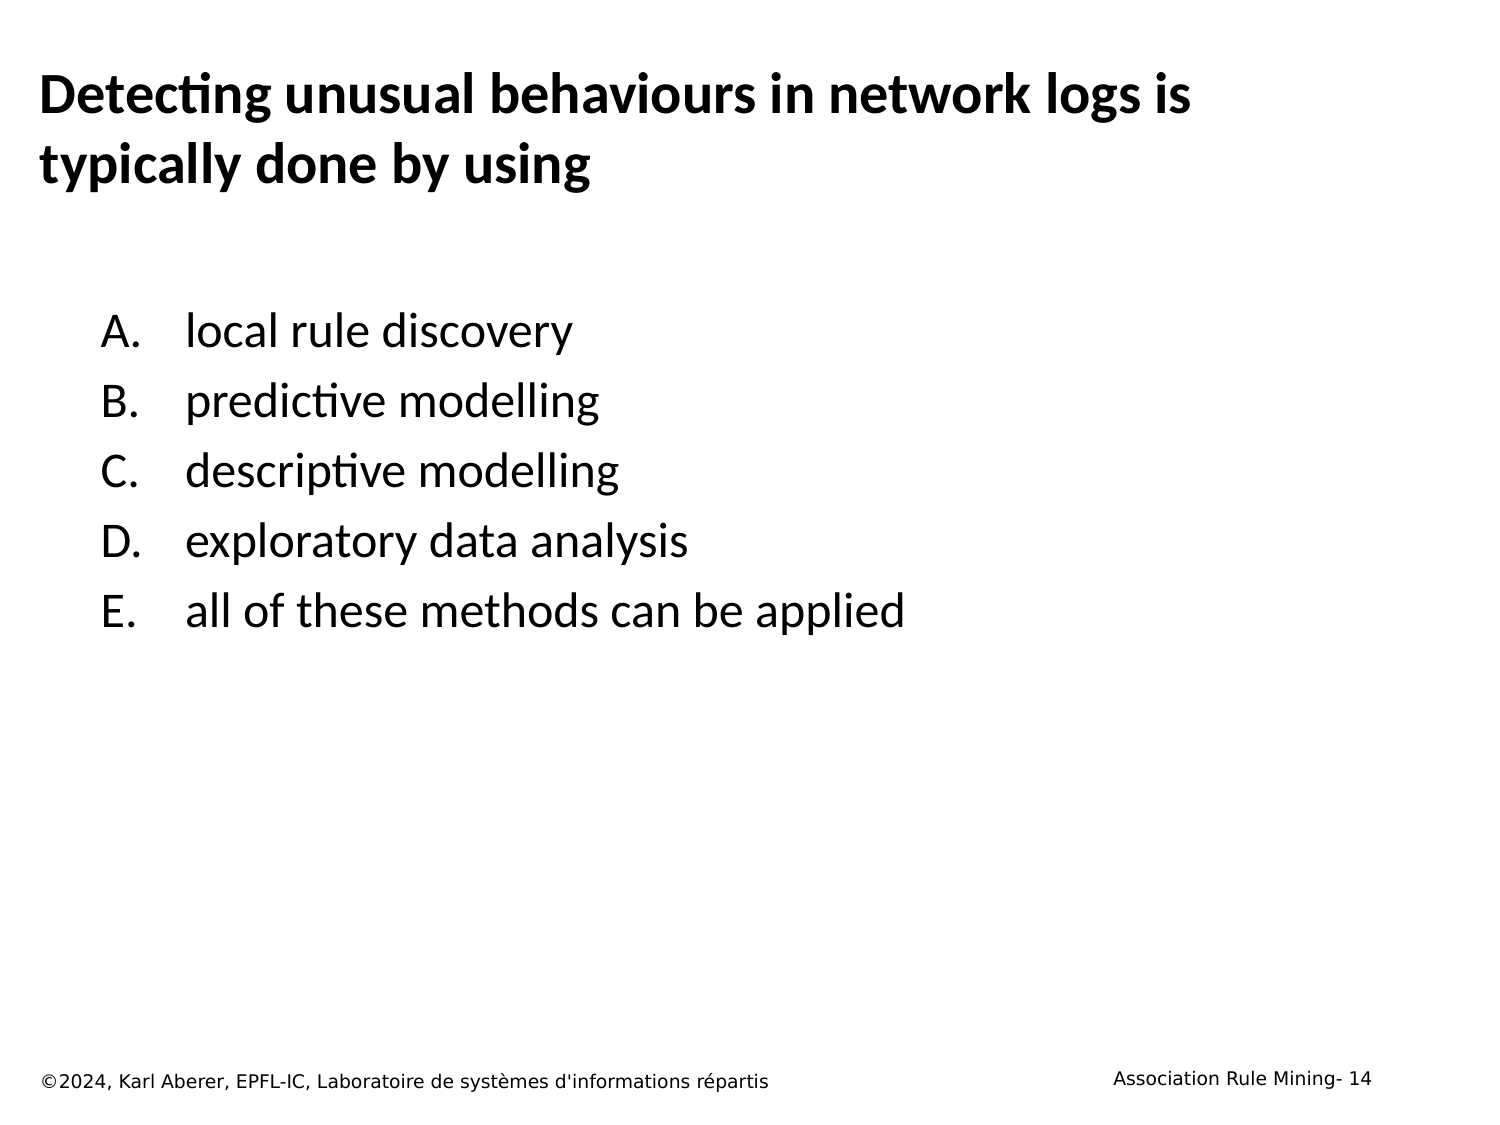

# Detecting unusual behaviours in network logs is typically done by using

local rule discovery
predictive modelling
descriptive modelling
exploratory data analysis
all of these methods can be applied
©2024, Karl Aberer, EPFL-IC, Laboratoire de systèmes d'informations répartis